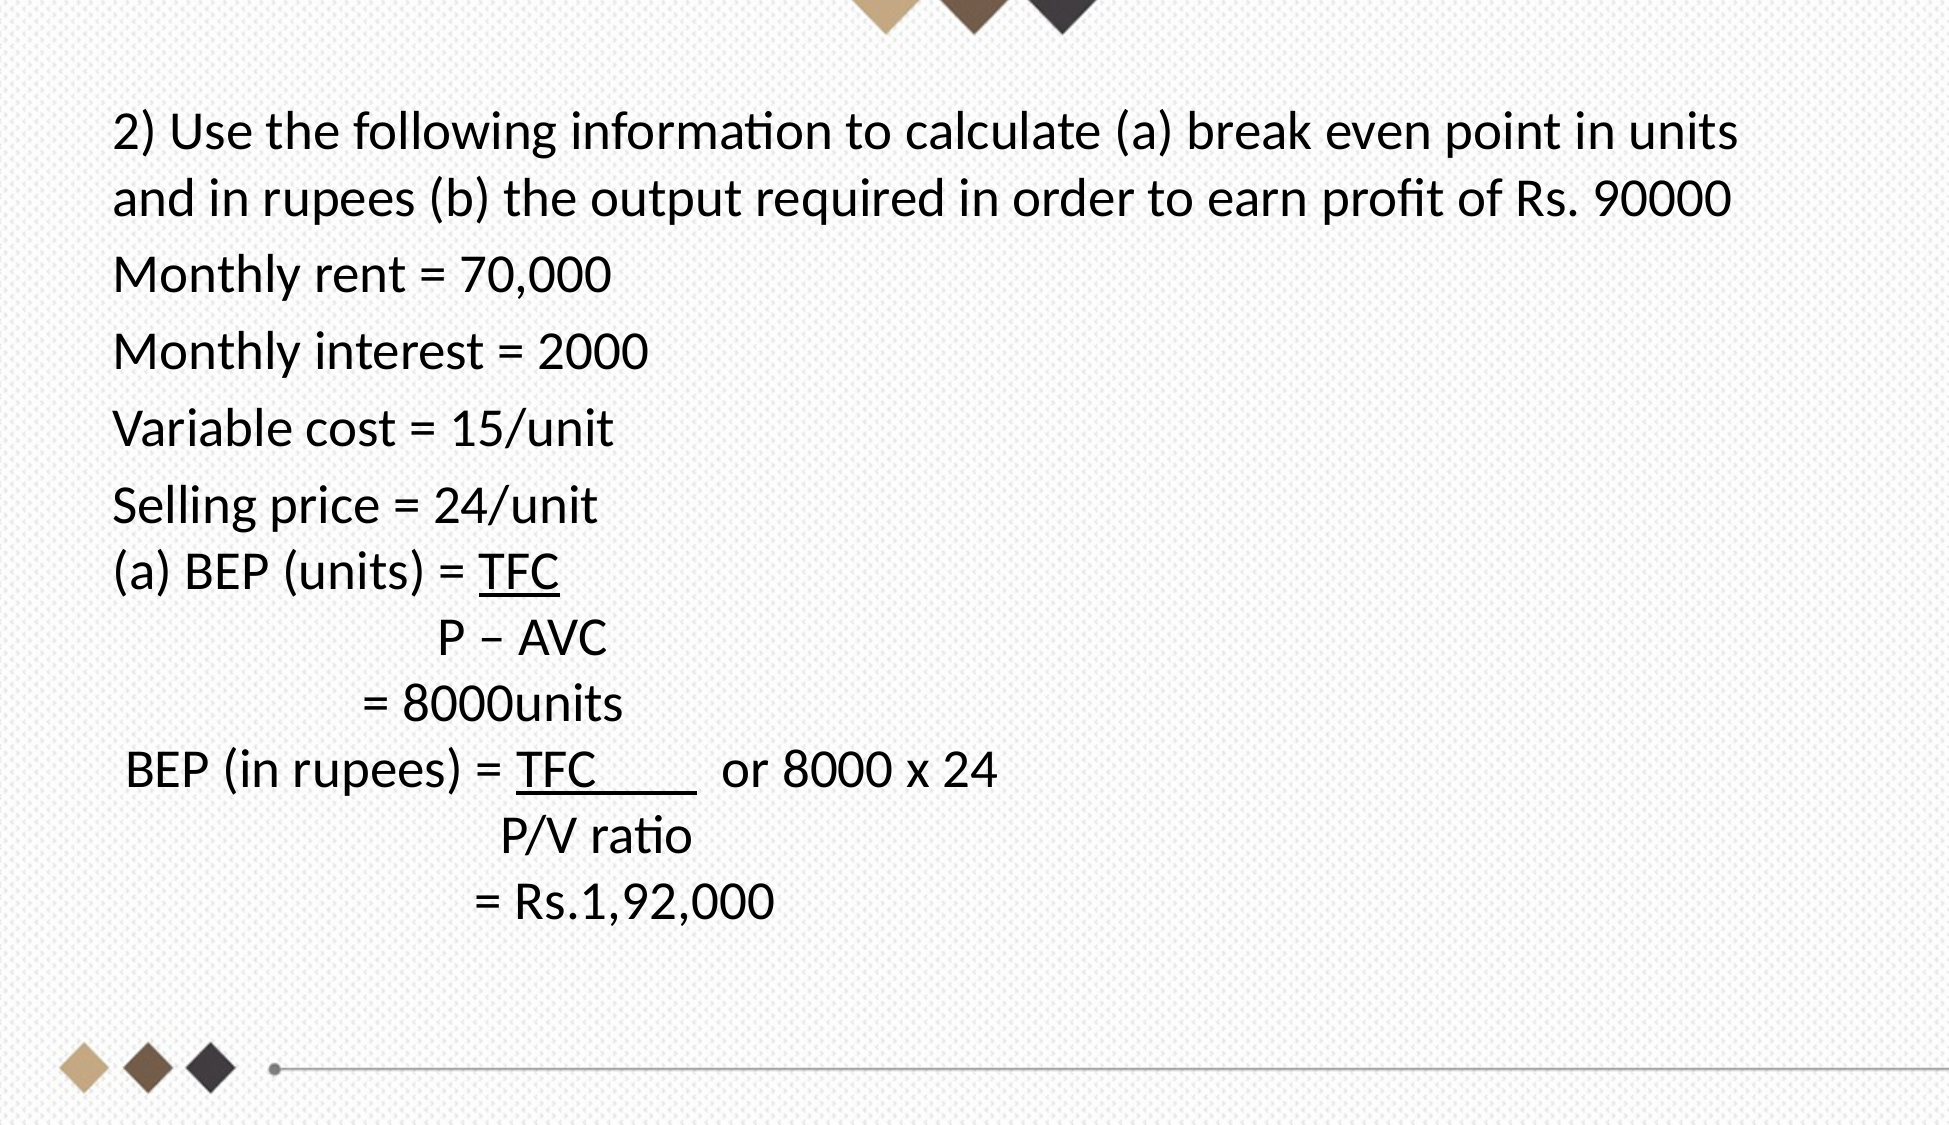

2) Use the following information to calculate (a) break even point in units and in rupees (b) the output required in order to earn profit of Rs. 90000
Monthly rent = 70,000
Monthly interest = 2000
Variable cost = 15/unit
Selling price = 24/unit
(a) BEP (units) = TFC
                          P – AVC
                    = 8000units
 BEP (in rupees) = TFC          or 8000 x 24
                               P/V ratio
                             = Rs.1,92,000